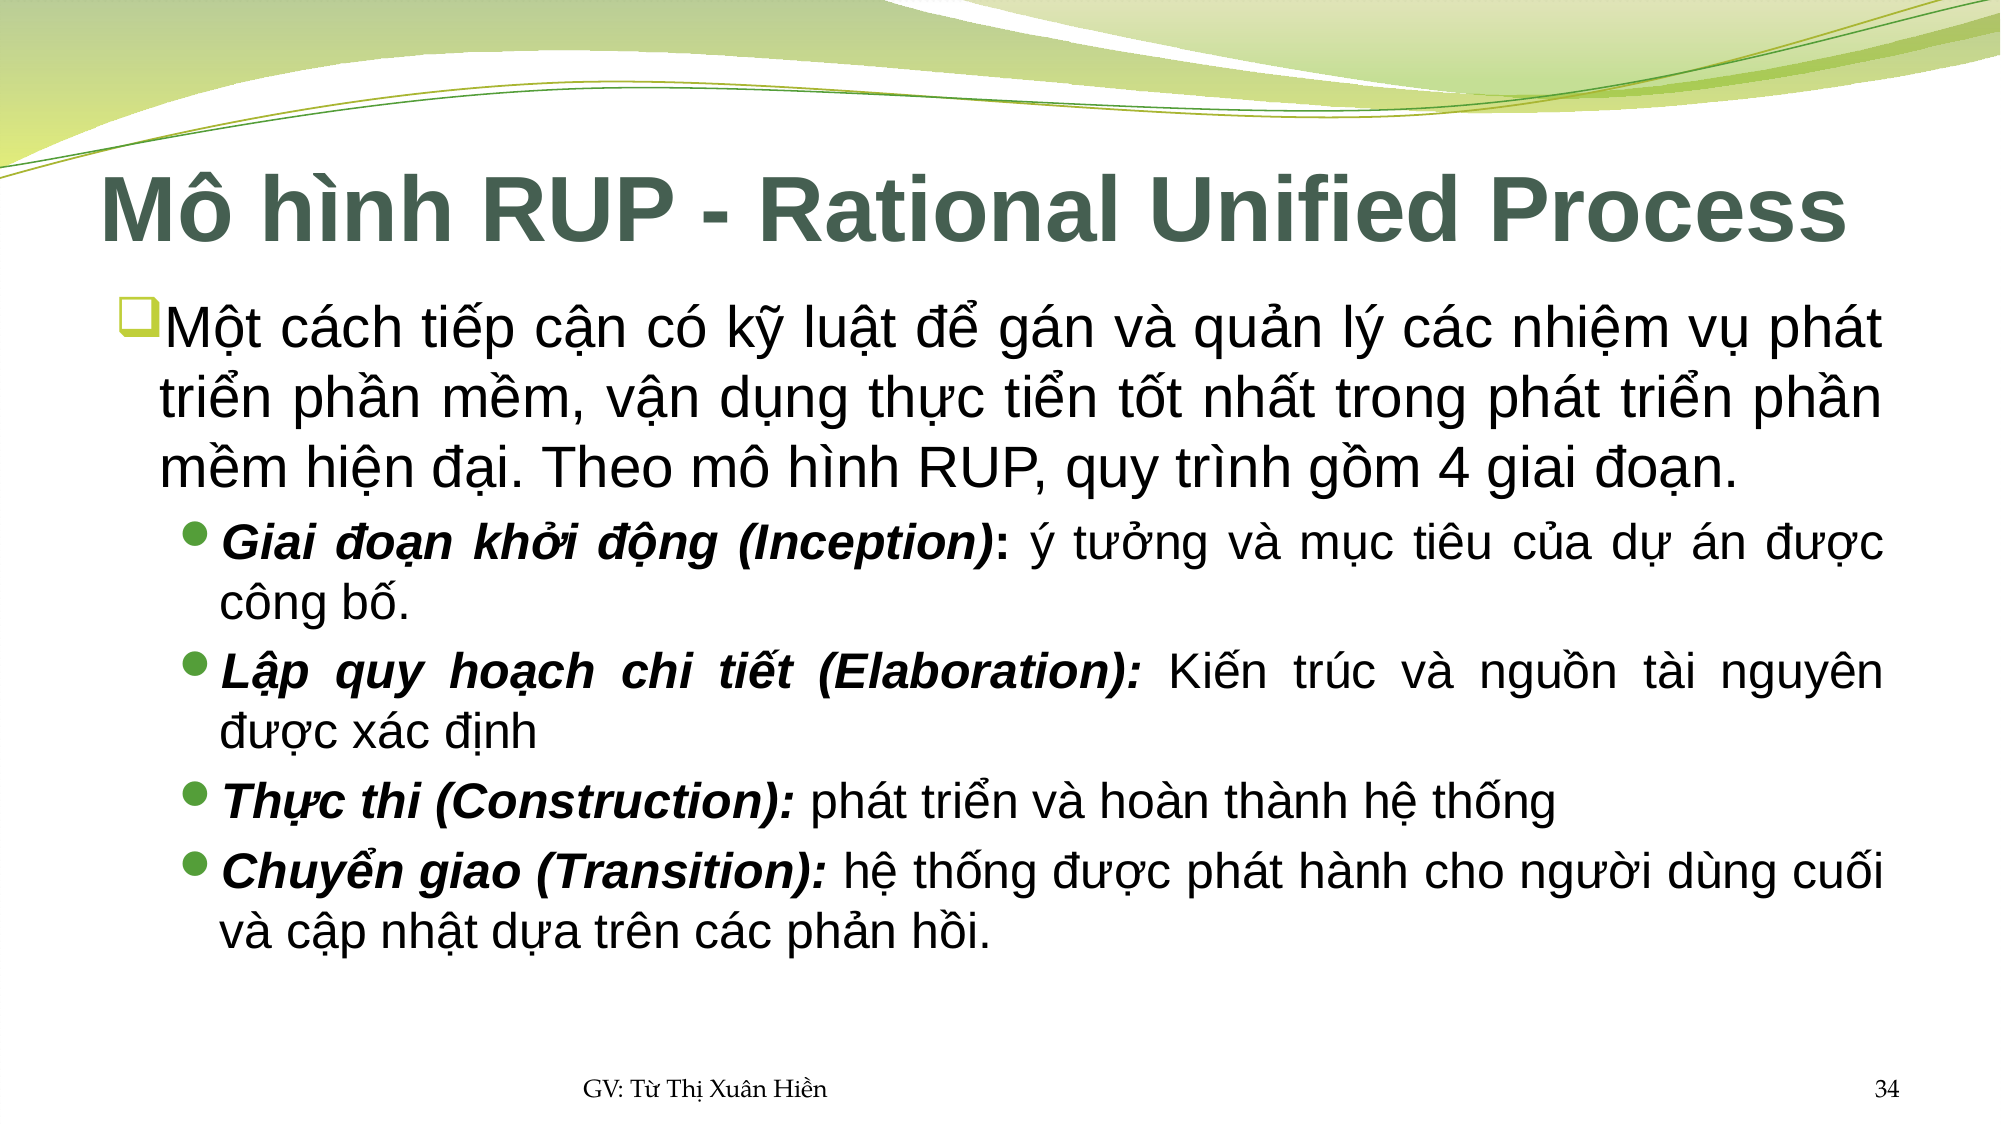

# Mô hình RUP - Rational Unified Process
Một cách tiếp cận có kỹ luật để gán và quản lý các nhiệm vụ phát triển phần mềm, vận dụng thực tiển tốt nhất trong phát triển phần mềm hiện đại. Theo mô hình RUP, quy trình gồm 4 giai đoạn.
Giai đoạn khởi động (Inception): ý tưởng và mục tiêu của dự án được công bố.
Lập quy hoạch chi tiết (Elaboration): Kiến trúc và nguồn tài nguyên được xác định
Thực thi (Construction): phát triển và hoàn thành hệ thống
Chuyển giao (Transition): hệ thống được phát hành cho người dùng cuối và cập nhật dựa trên các phản hồi.

GV: Từ Thị Xuân Hiền
34